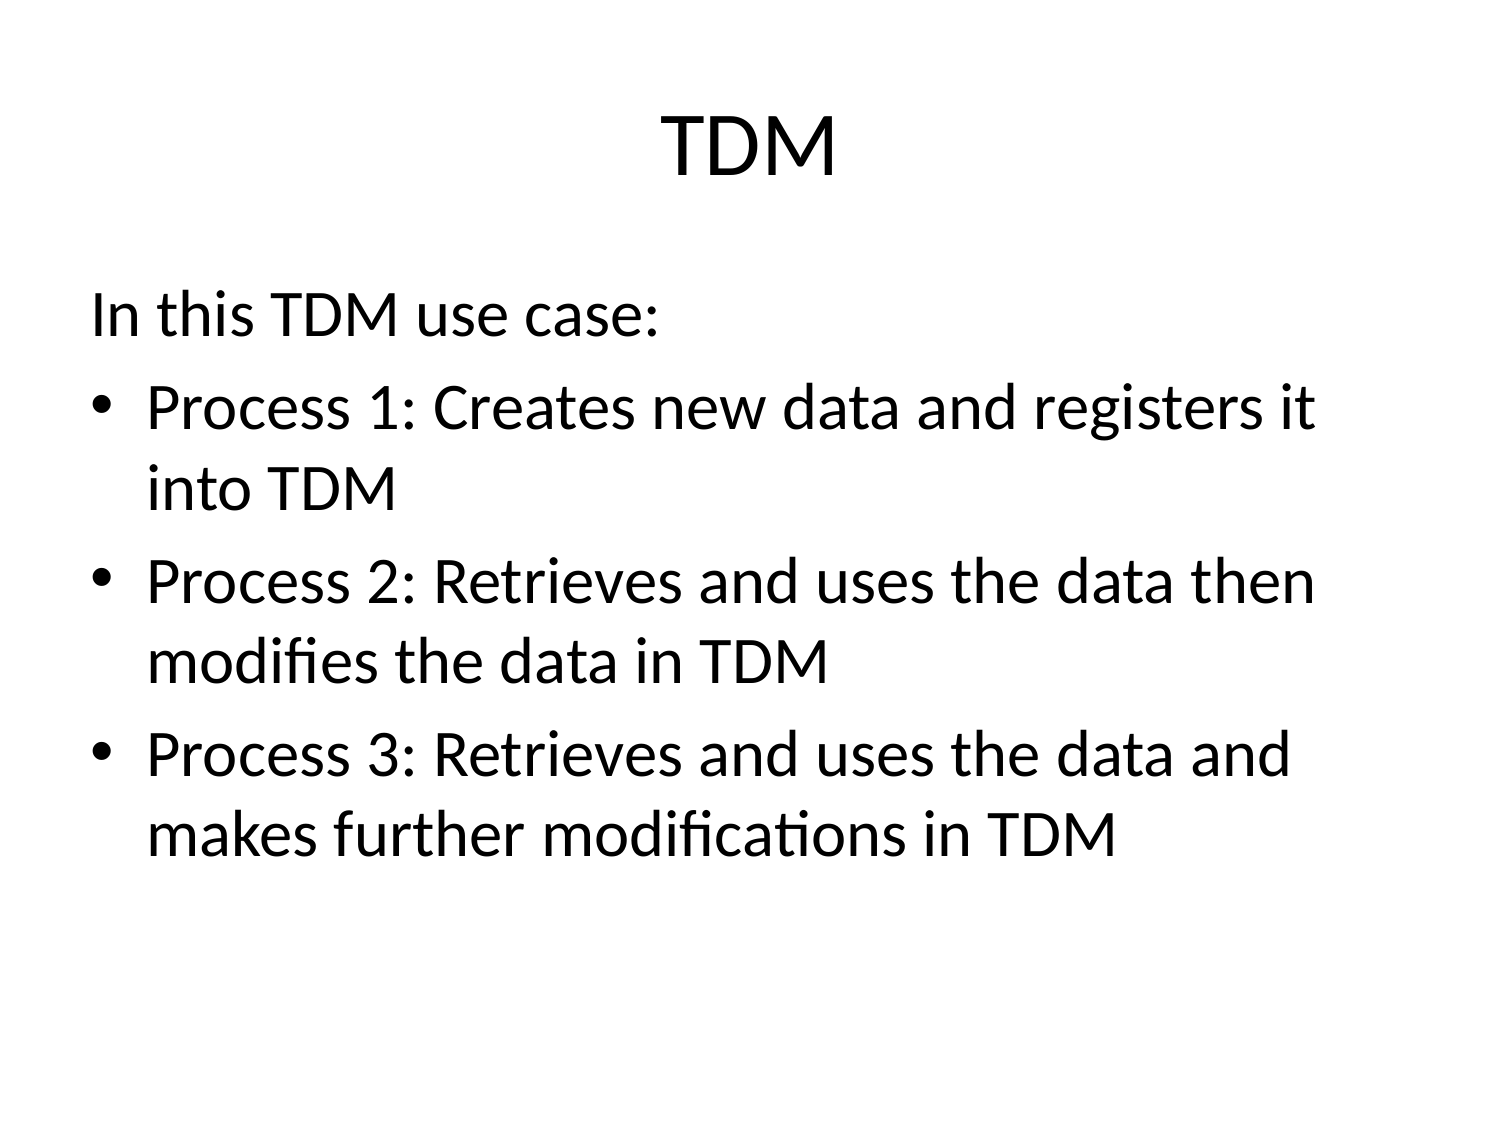

# TDM
In this TDM use case:
Process 1: Creates new data and registers it into TDM
Process 2: Retrieves and uses the data then modifies the data in TDM
Process 3: Retrieves and uses the data and makes further modifications in TDM